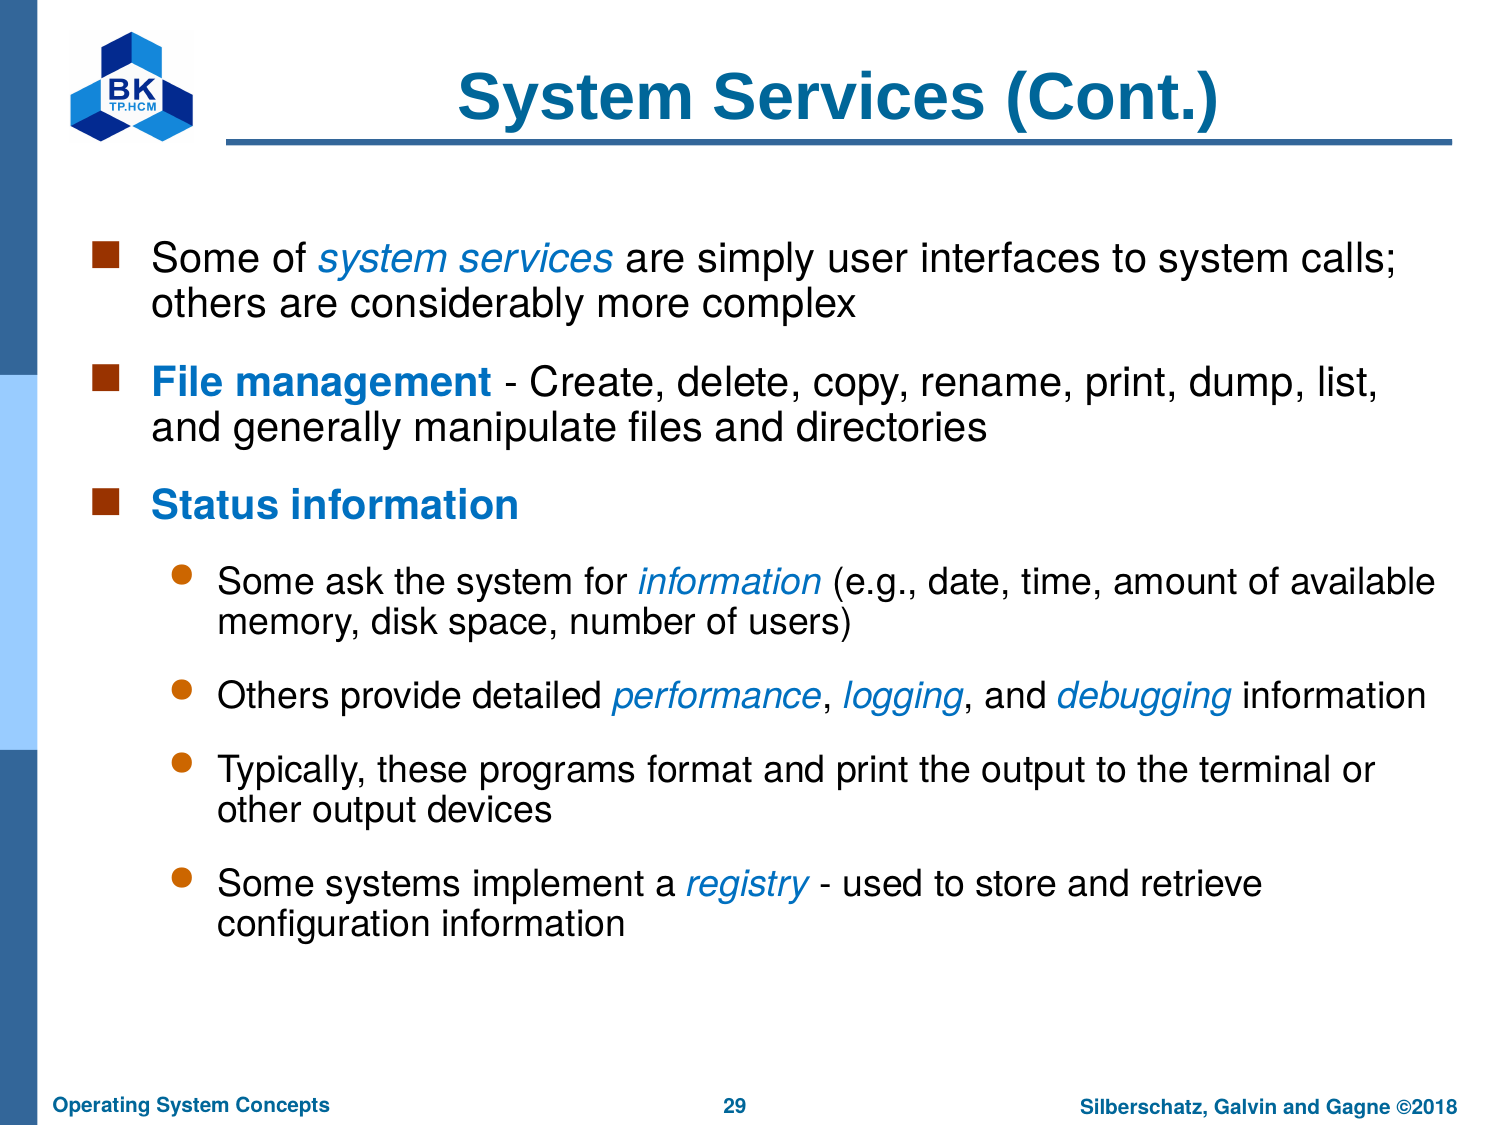

# System Services (Cont.)
Some of system services are simply user interfaces to system calls; others are considerably more complex
File management - Create, delete, copy, rename, print, dump, list, and generally manipulate files and directories
Status information
Some ask the system for information (e.g., date, time, amount of available memory, disk space, number of users)
Others provide detailed performance, logging, and debugging information
Typically, these programs format and print the output to the terminal or other output devices
Some systems implement a registry - used to store and retrieve configuration information